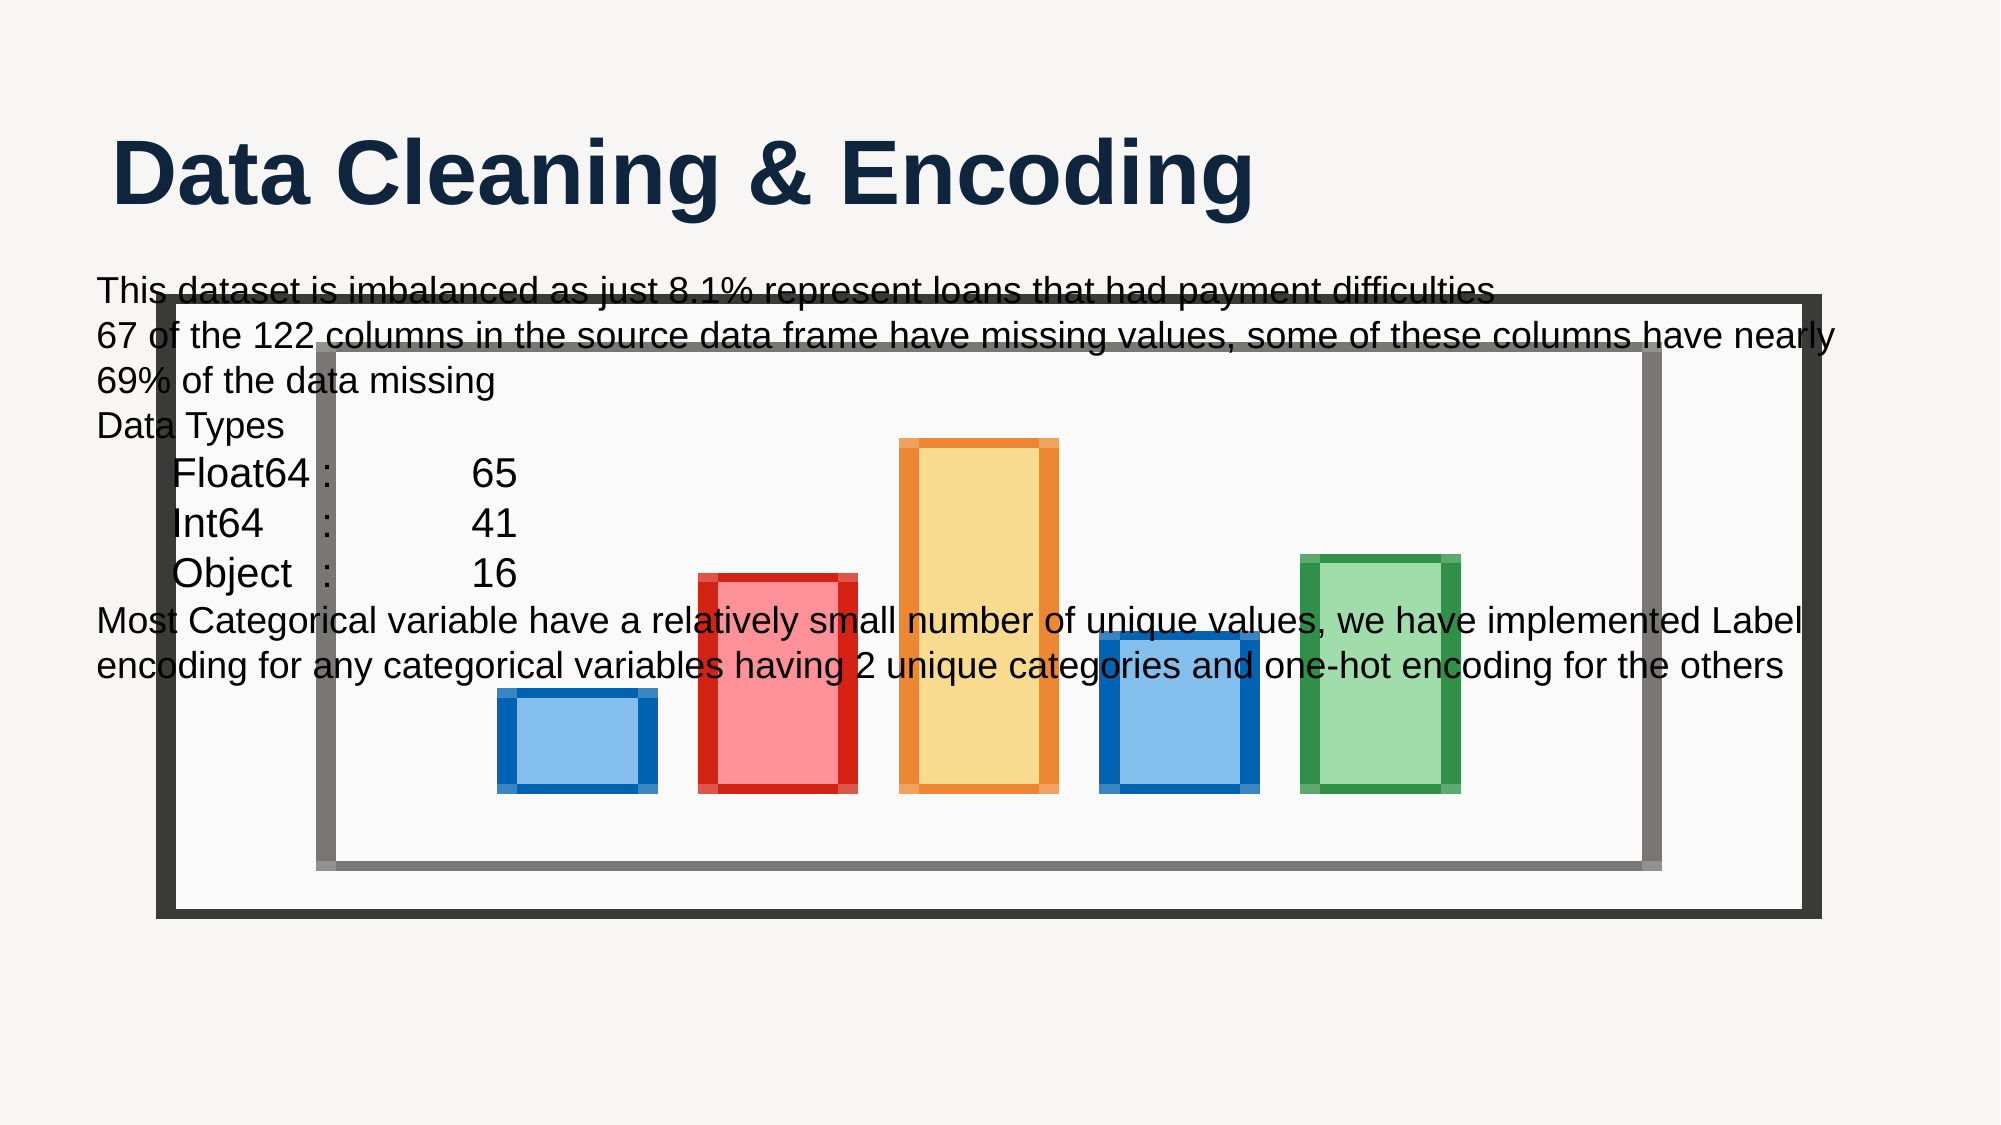

# Data Cleaning & Encoding
This dataset is imbalanced as just 8.1% represent loans that had payment difficulties
67 of the 122 columns in the source data frame have missing values, some of these columns have nearly 69% of the data missing
Data Types
Float64	:	65
Int64	:	41
Object	:	16
Most Categorical variable have a relatively small number of unique values, we have implemented Label encoding for any categorical variables having 2 unique categories and one-hot encoding for the others